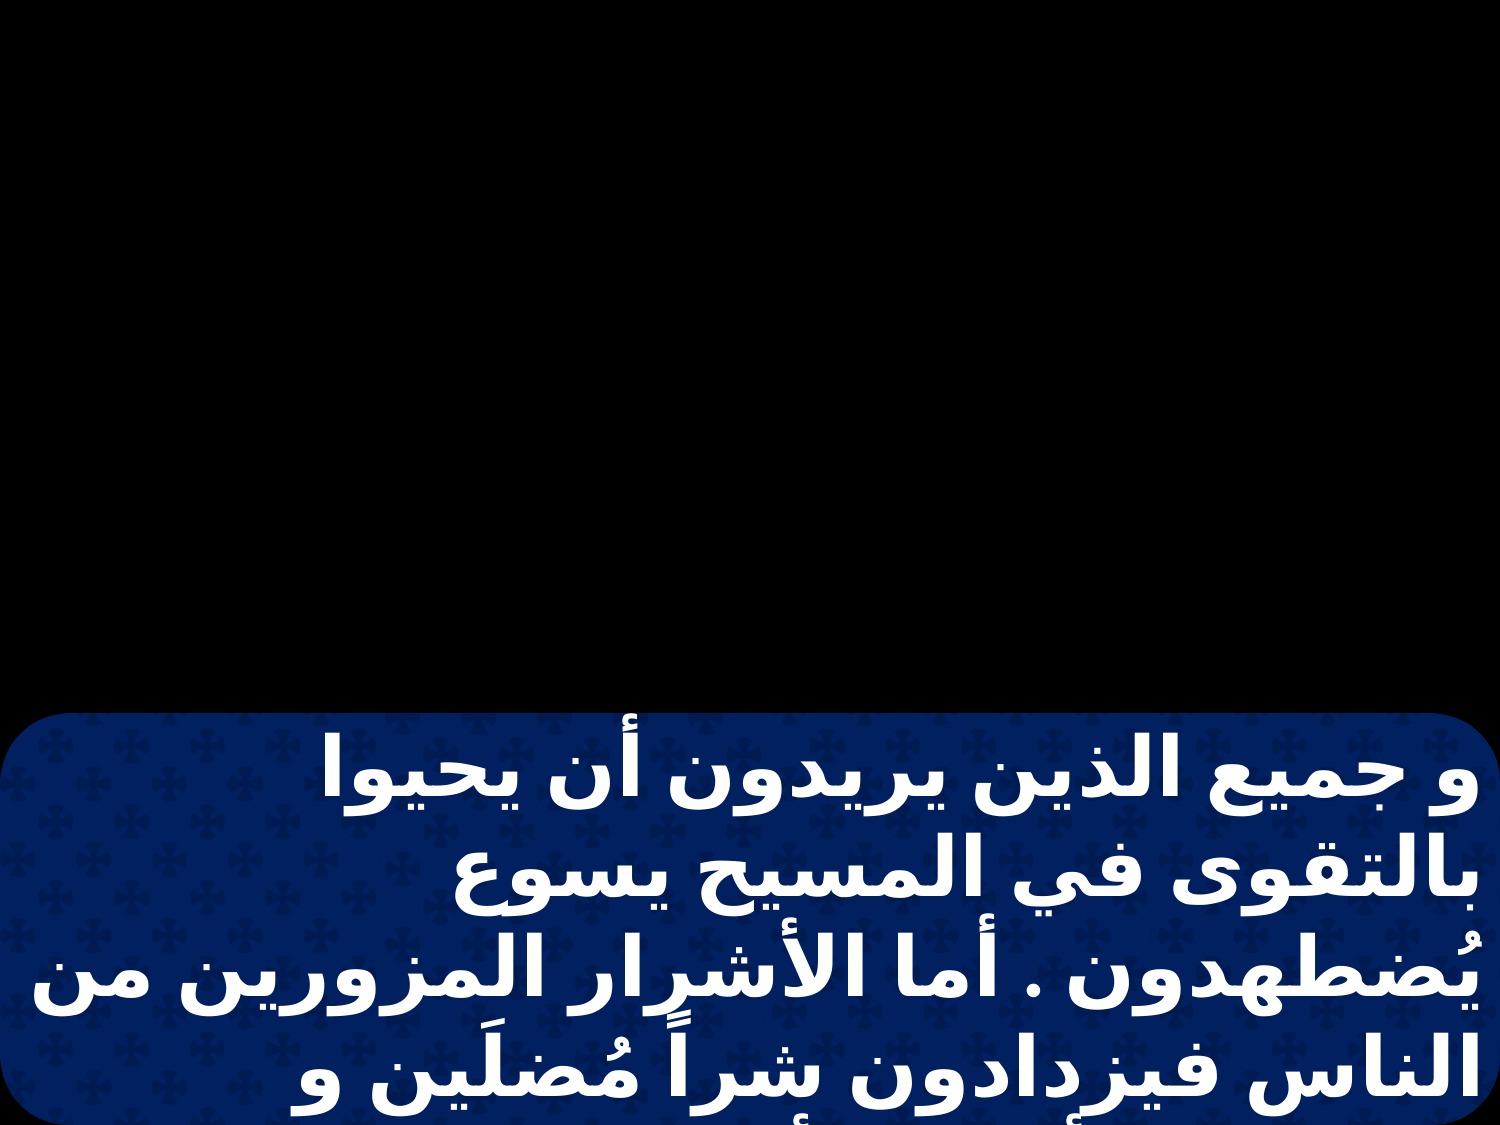

و جميع الذين يريدون أن يحيوا بالتقوى في المسيح يسوع يُضطهدون . أما الأشرار المزورين من الناس فيزدادون شراً مُضلَين و مُضلِين . فأستمر أنت على ما تعلمت وائتمنت عليه متذكراً ممن تعلمت منهم .